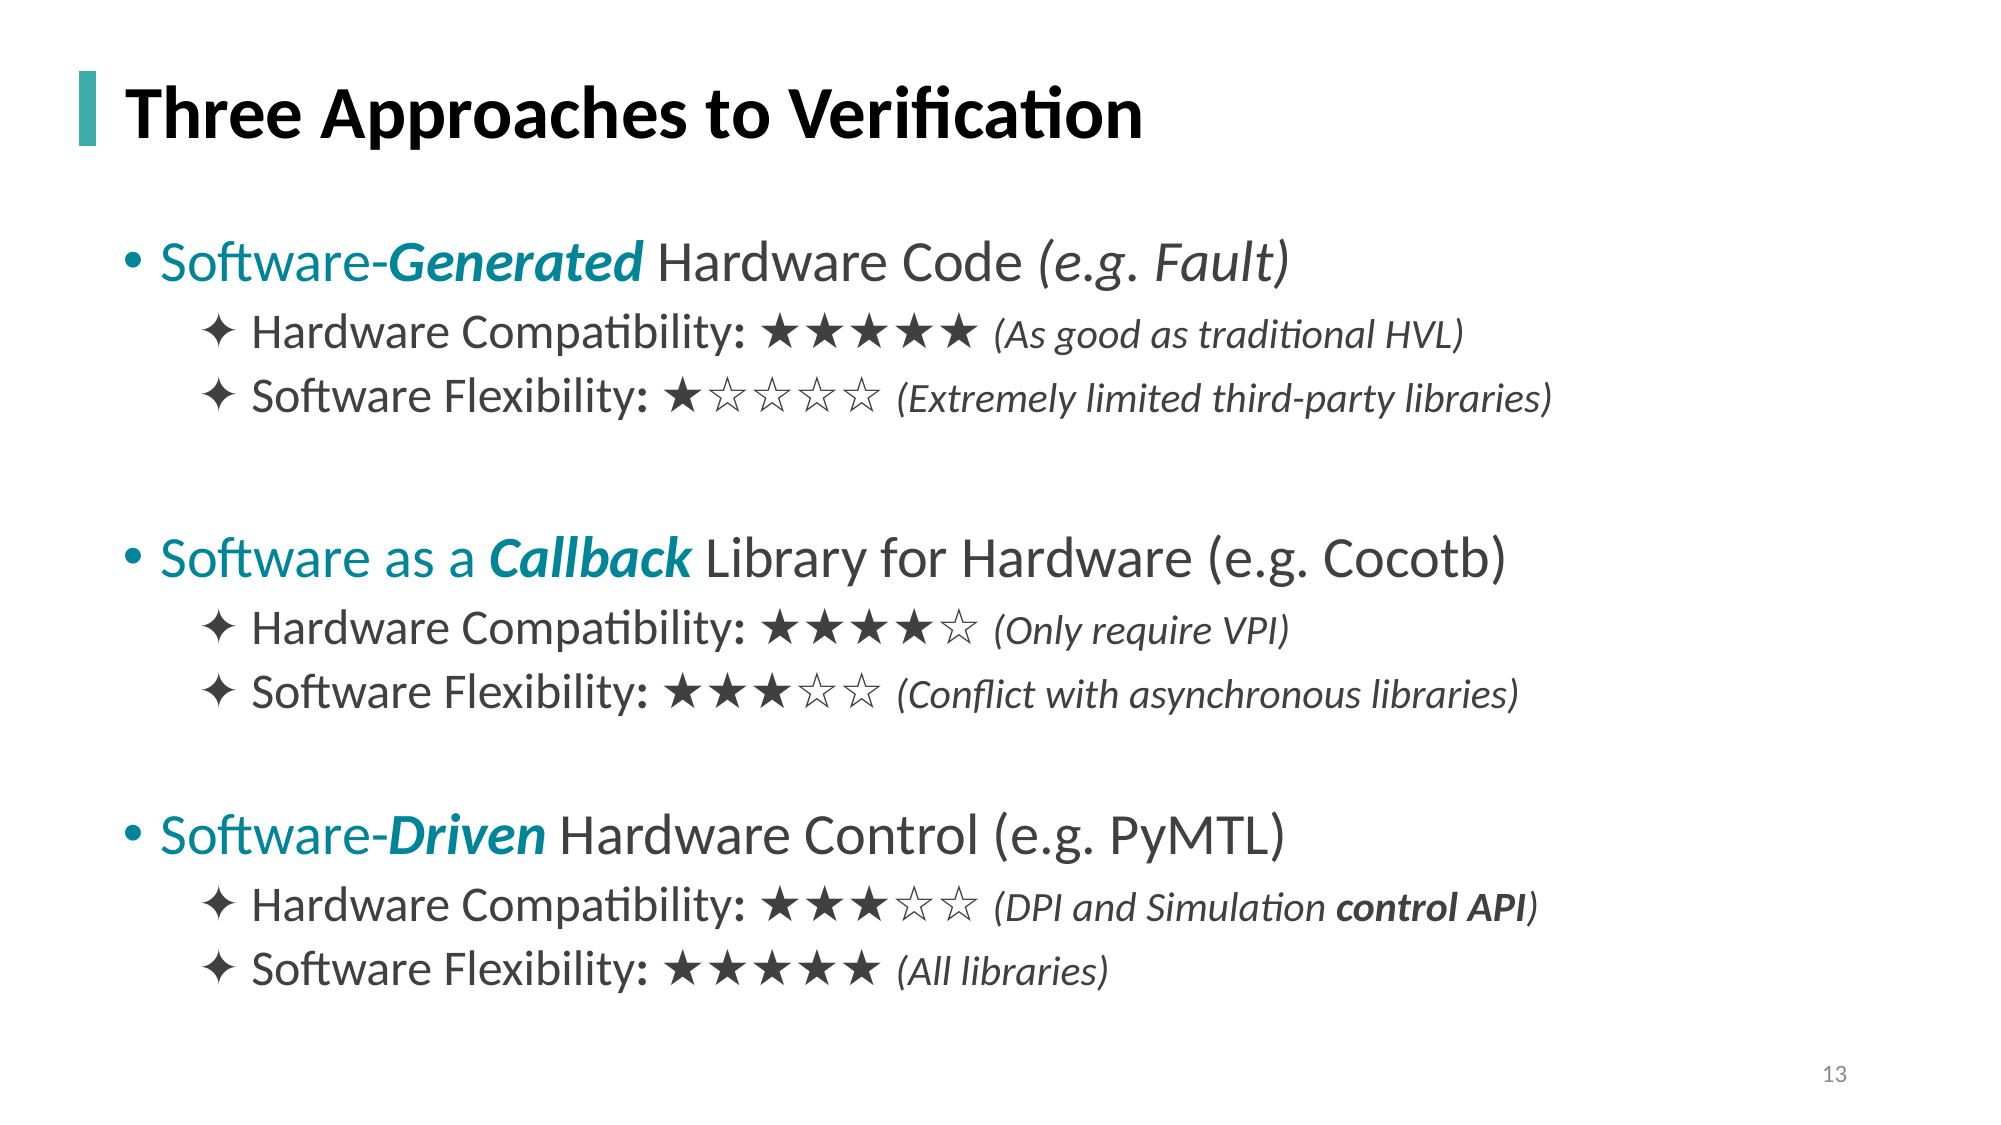

Three Approaches to Verification
Software-Generated Hardware Code (e.g. Fault)
✦ Hardware Compatibility: ★★★★★ (As good as traditional HVL)
✦ Software Flexibility: ★☆☆☆☆ (Extremely limited third-party libraries)

Software as a Callback Library for Hardware (e.g. Cocotb)
✦ Hardware Compatibility: ★★★★☆ (Only require VPI)
✦ Software Flexibility: ★★★☆☆ (Conflict with asynchronous libraries)

Software-Driven Hardware Control (e.g. PyMTL)
✦ Hardware Compatibility: ★★★☆☆ (DPI and Simulation control API)
✦ Software Flexibility: ★★★★★ (All libraries)

13